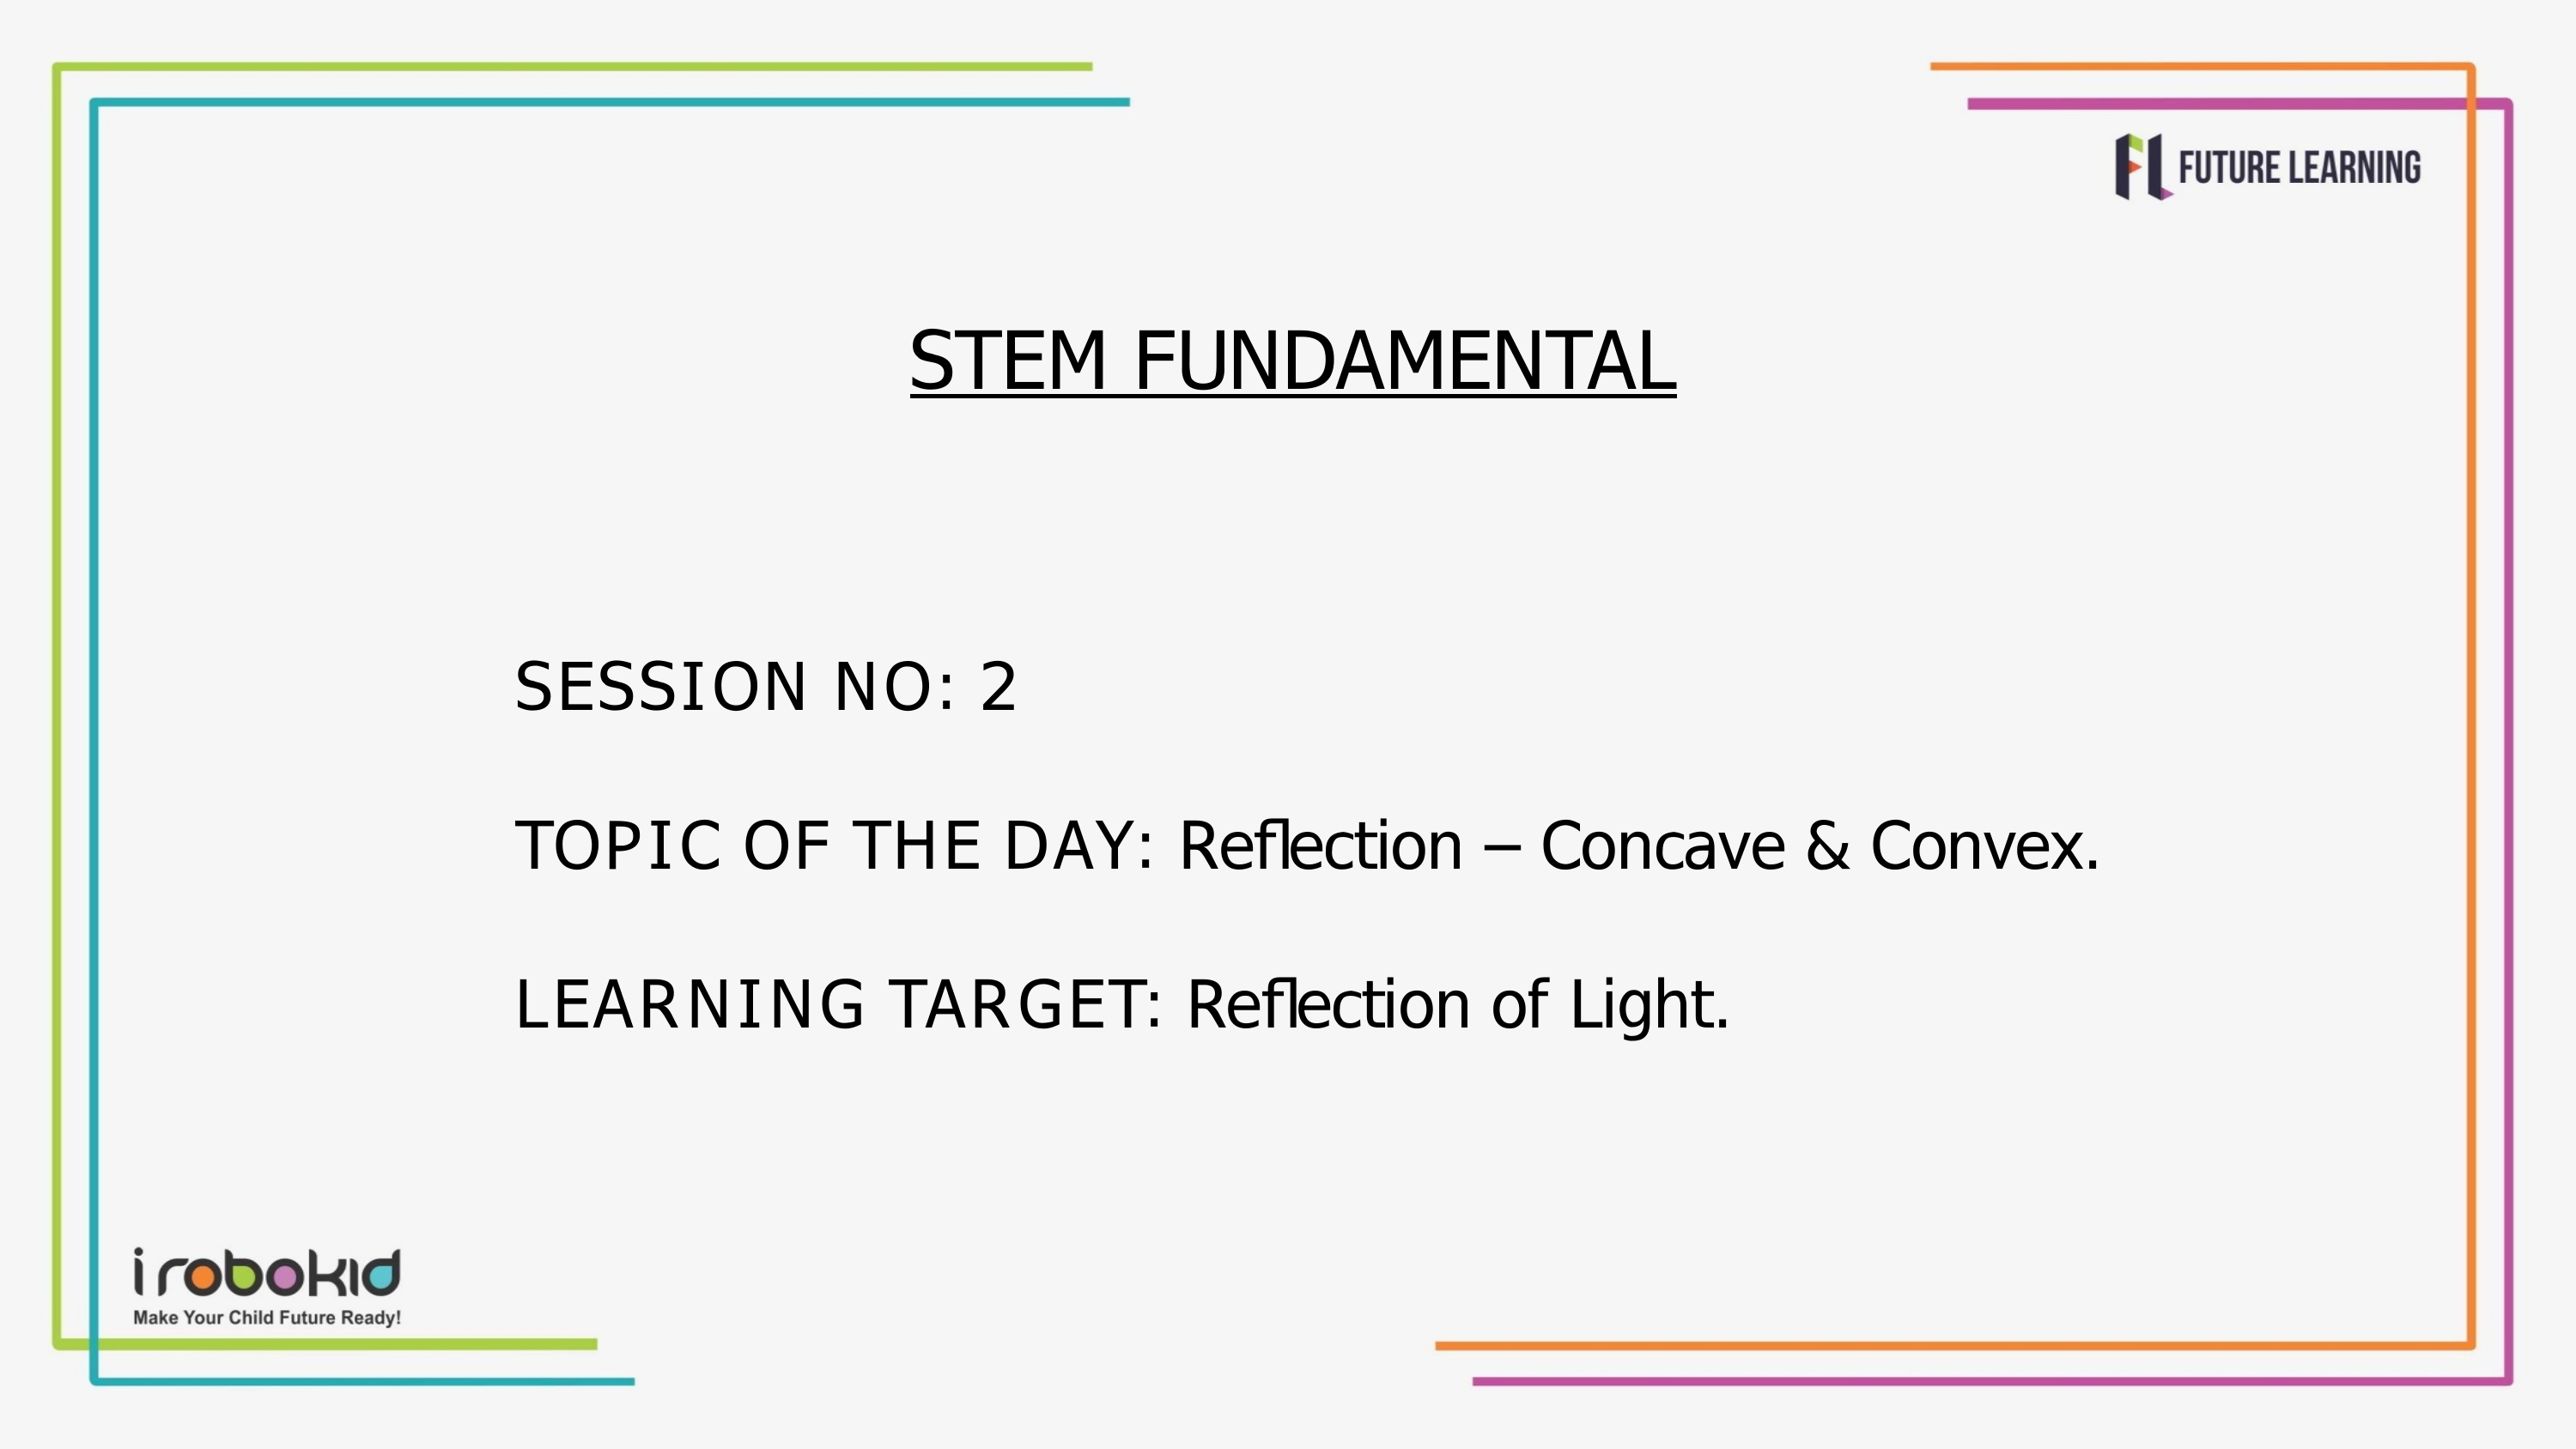

# STEM FUNDAMENTAL
SESSION NO: 2

TOPIC OF THE DAY: Reflection – Concave & Convex.

LEARNING TARGET: Reflection of Light.